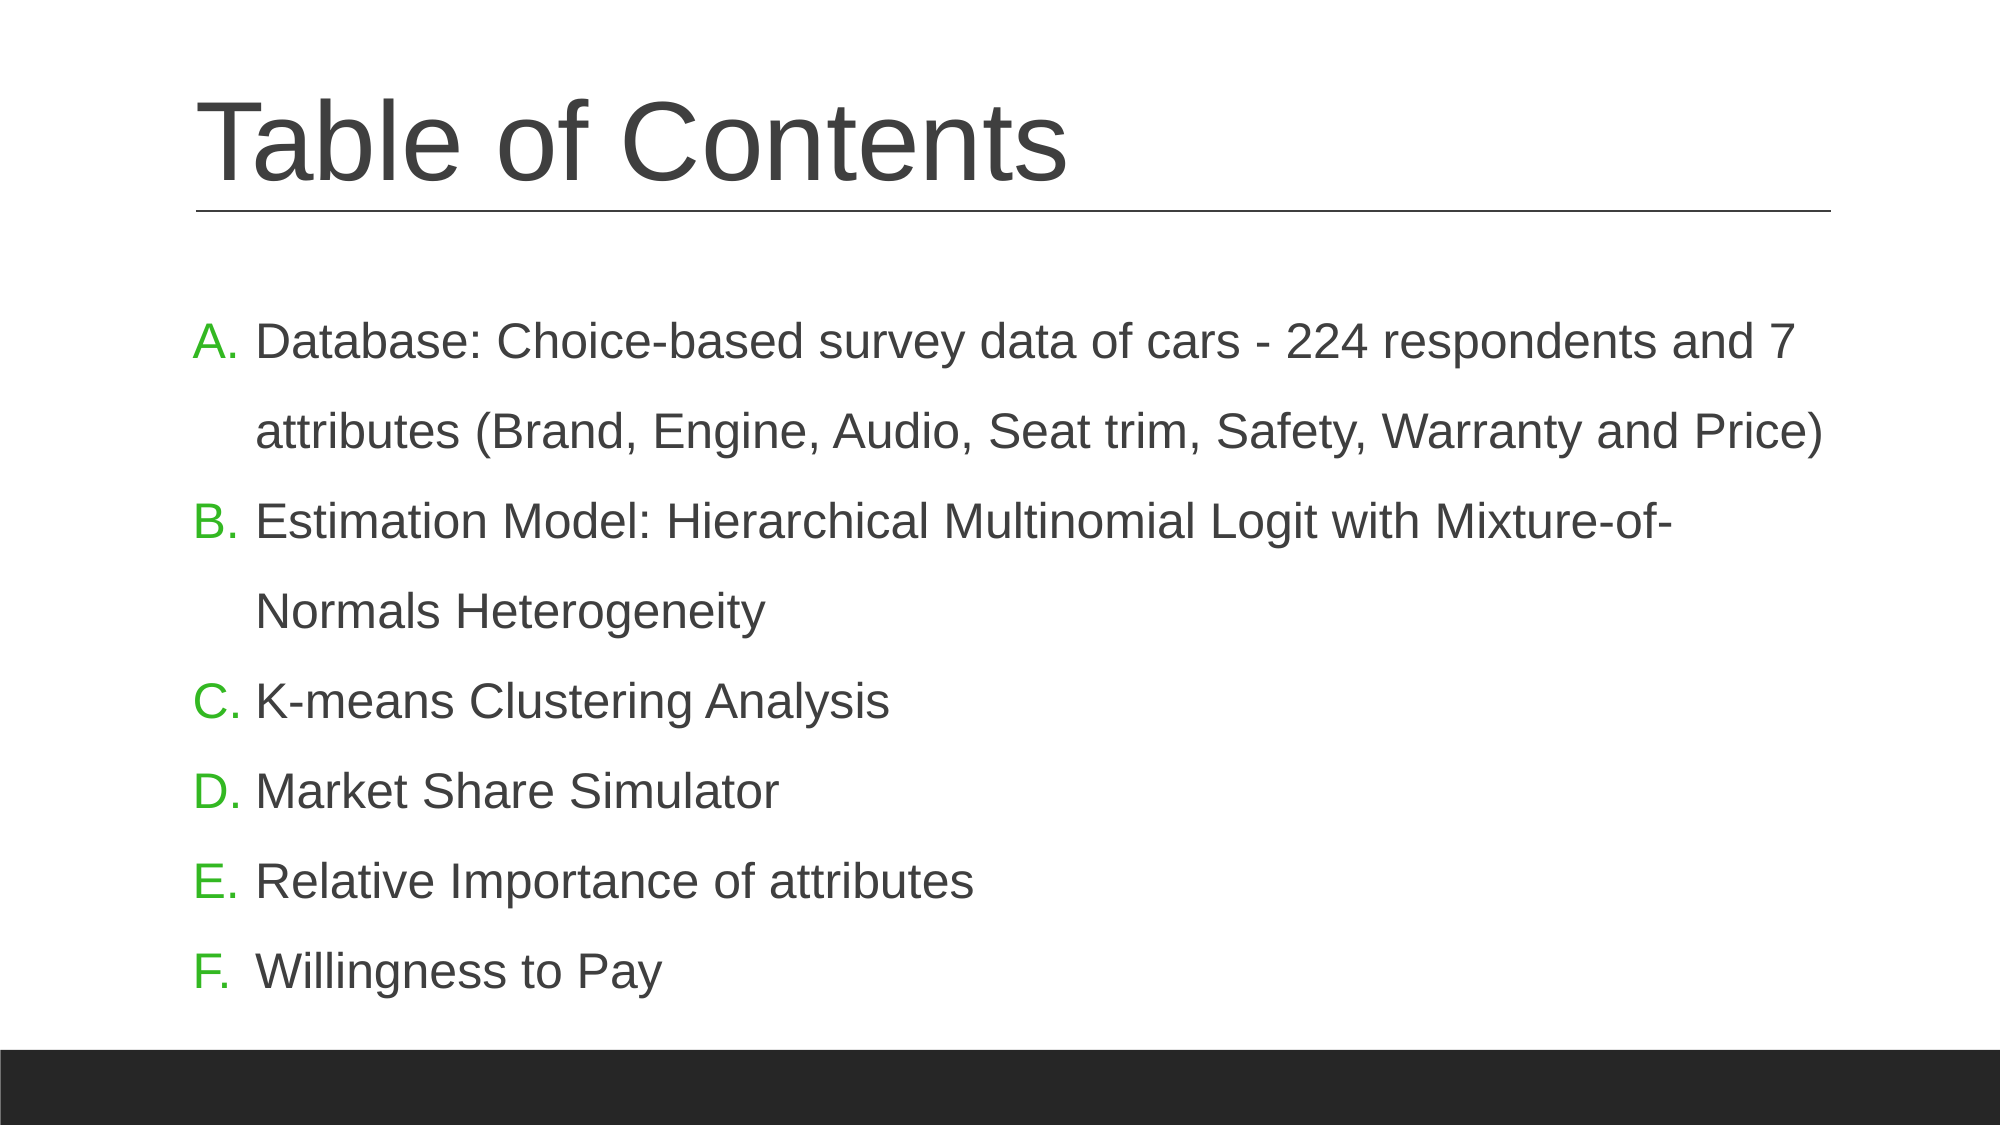

# Table of Contents
Database: Choice-based survey data of cars - 224 respondents and 7 attributes (Brand, Engine, Audio, Seat trim, Safety, Warranty and Price)
Estimation Model: Hierarchical Multinomial Logit with Mixture-of-Normals Heterogeneity
K-means Clustering Analysis
Market Share Simulator
Relative Importance of attributes
Willingness to Pay